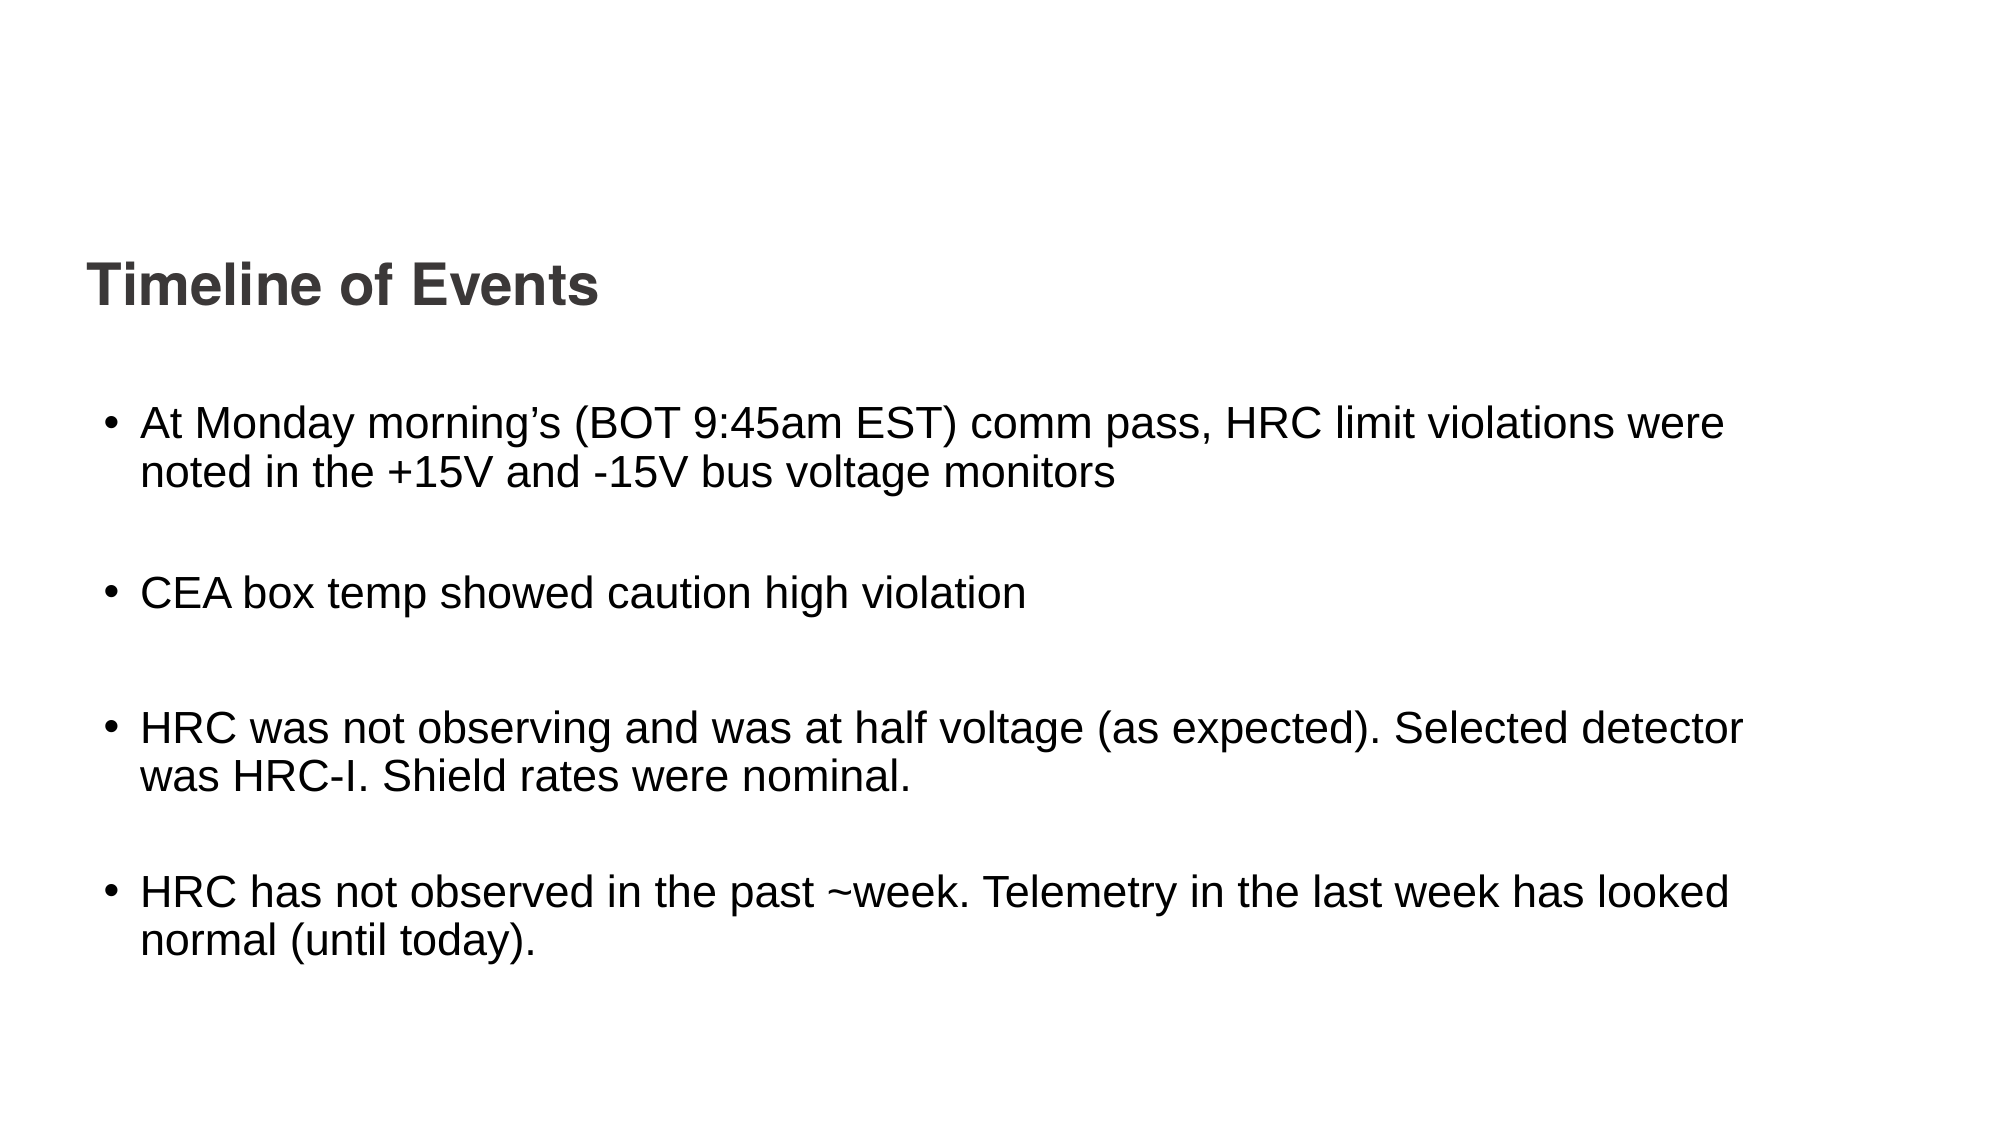

Timeline of Events
At Monday morning’s (BOT 9:45am EST) comm pass, HRC limit violations were noted in the +15V and -15V bus voltage monitors
CEA box temp showed caution high violation

HRC was not observing and was at half voltage (as expected). Selected detector was HRC-I. Shield rates were nominal.
HRC has not observed in the past ~week. Telemetry in the last week has looked normal (until today).